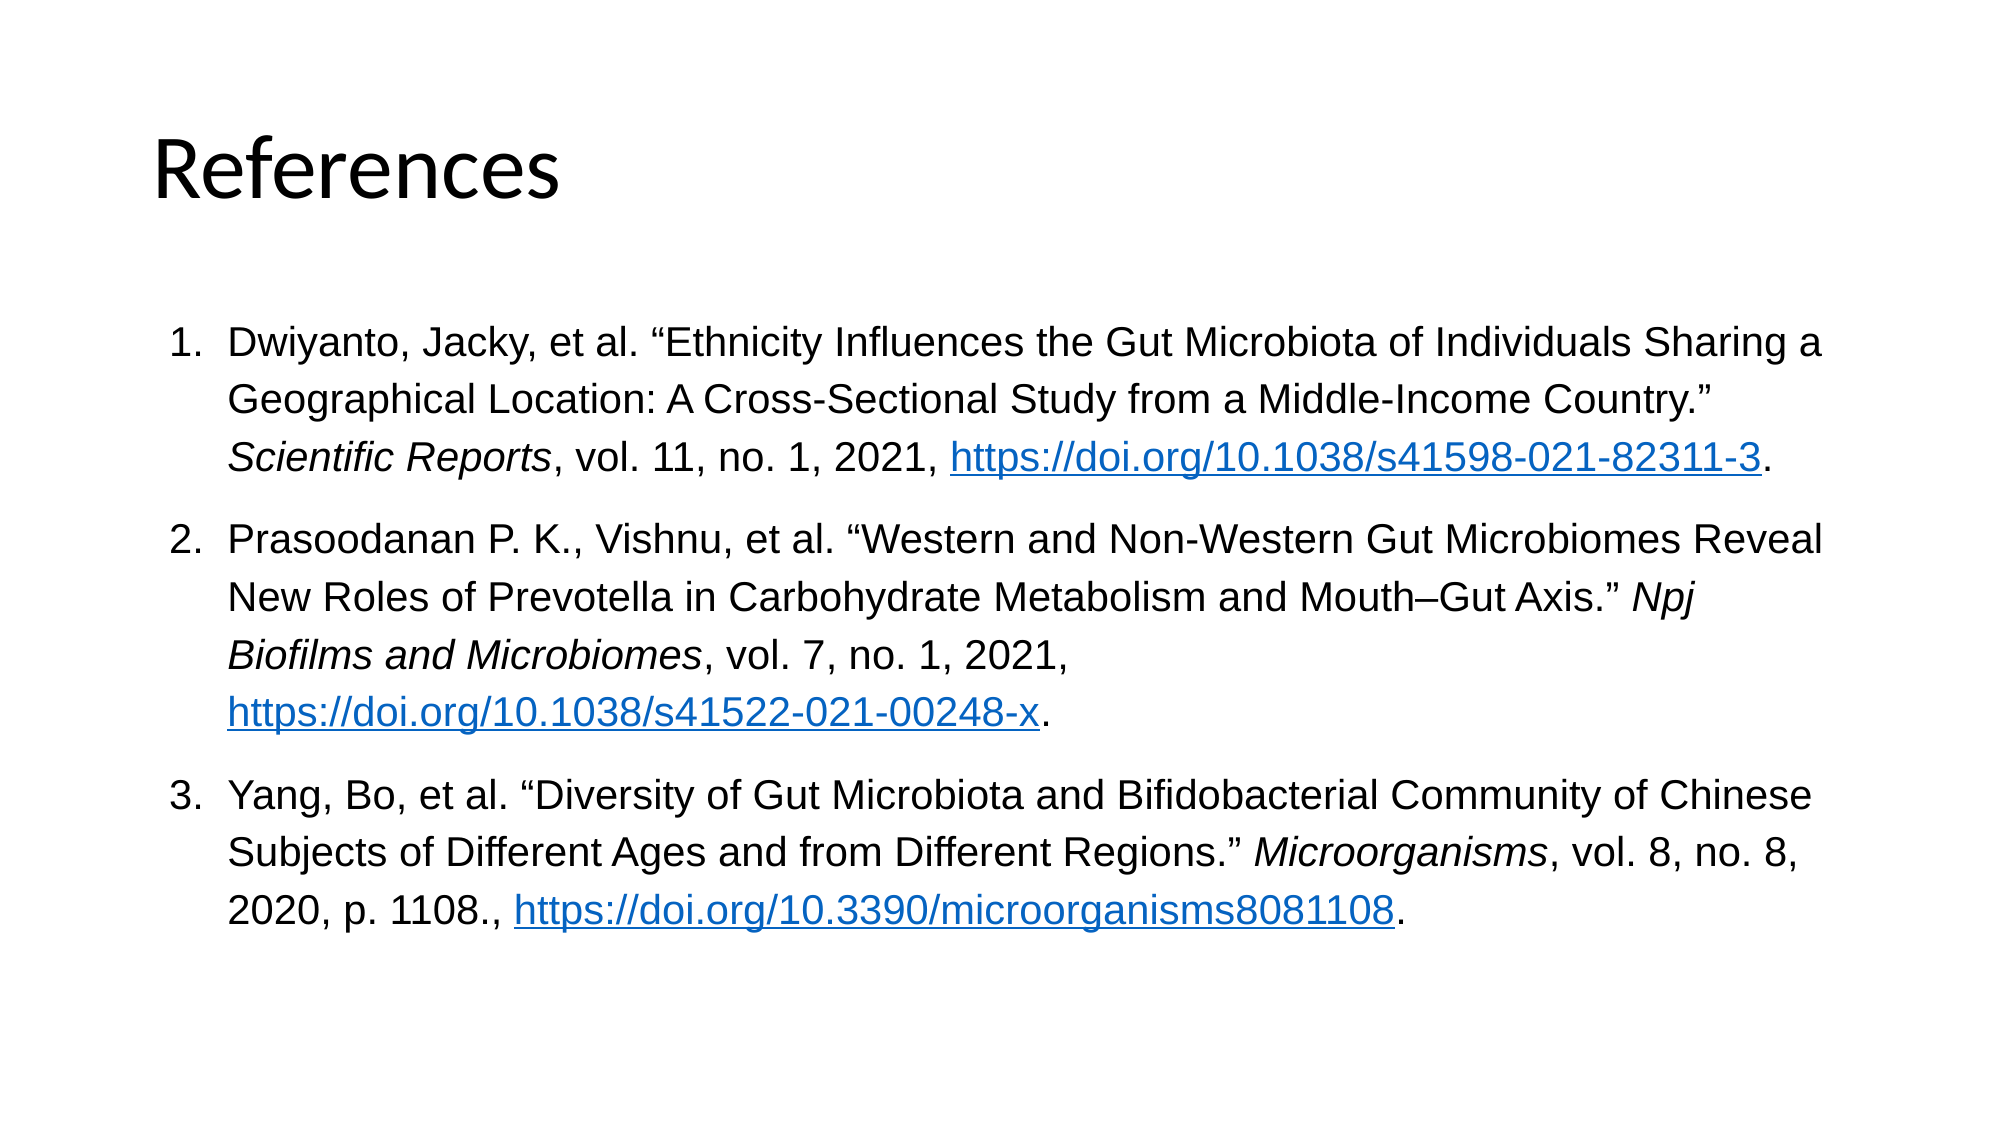

# References
Dwiyanto, Jacky, et al. “Ethnicity Influences the Gut Microbiota of Individuals Sharing a Geographical Location: A Cross-Sectional Study from a Middle-Income Country.” Scientific Reports, vol. 11, no. 1, 2021, https://doi.org/10.1038/s41598-021-82311-3.
Prasoodanan P. K., Vishnu, et al. “Western and Non-Western Gut Microbiomes Reveal New Roles of Prevotella in Carbohydrate Metabolism and Mouth–Gut Axis.” Npj Biofilms and Microbiomes, vol. 7, no. 1, 2021, https://doi.org/10.1038/s41522-021-00248-x.
Yang, Bo, et al. “Diversity of Gut Microbiota and Bifidobacterial Community of Chinese Subjects of Different Ages and from Different Regions.” Microorganisms, vol. 8, no. 8, 2020, p. 1108., https://doi.org/10.3390/microorganisms8081108.